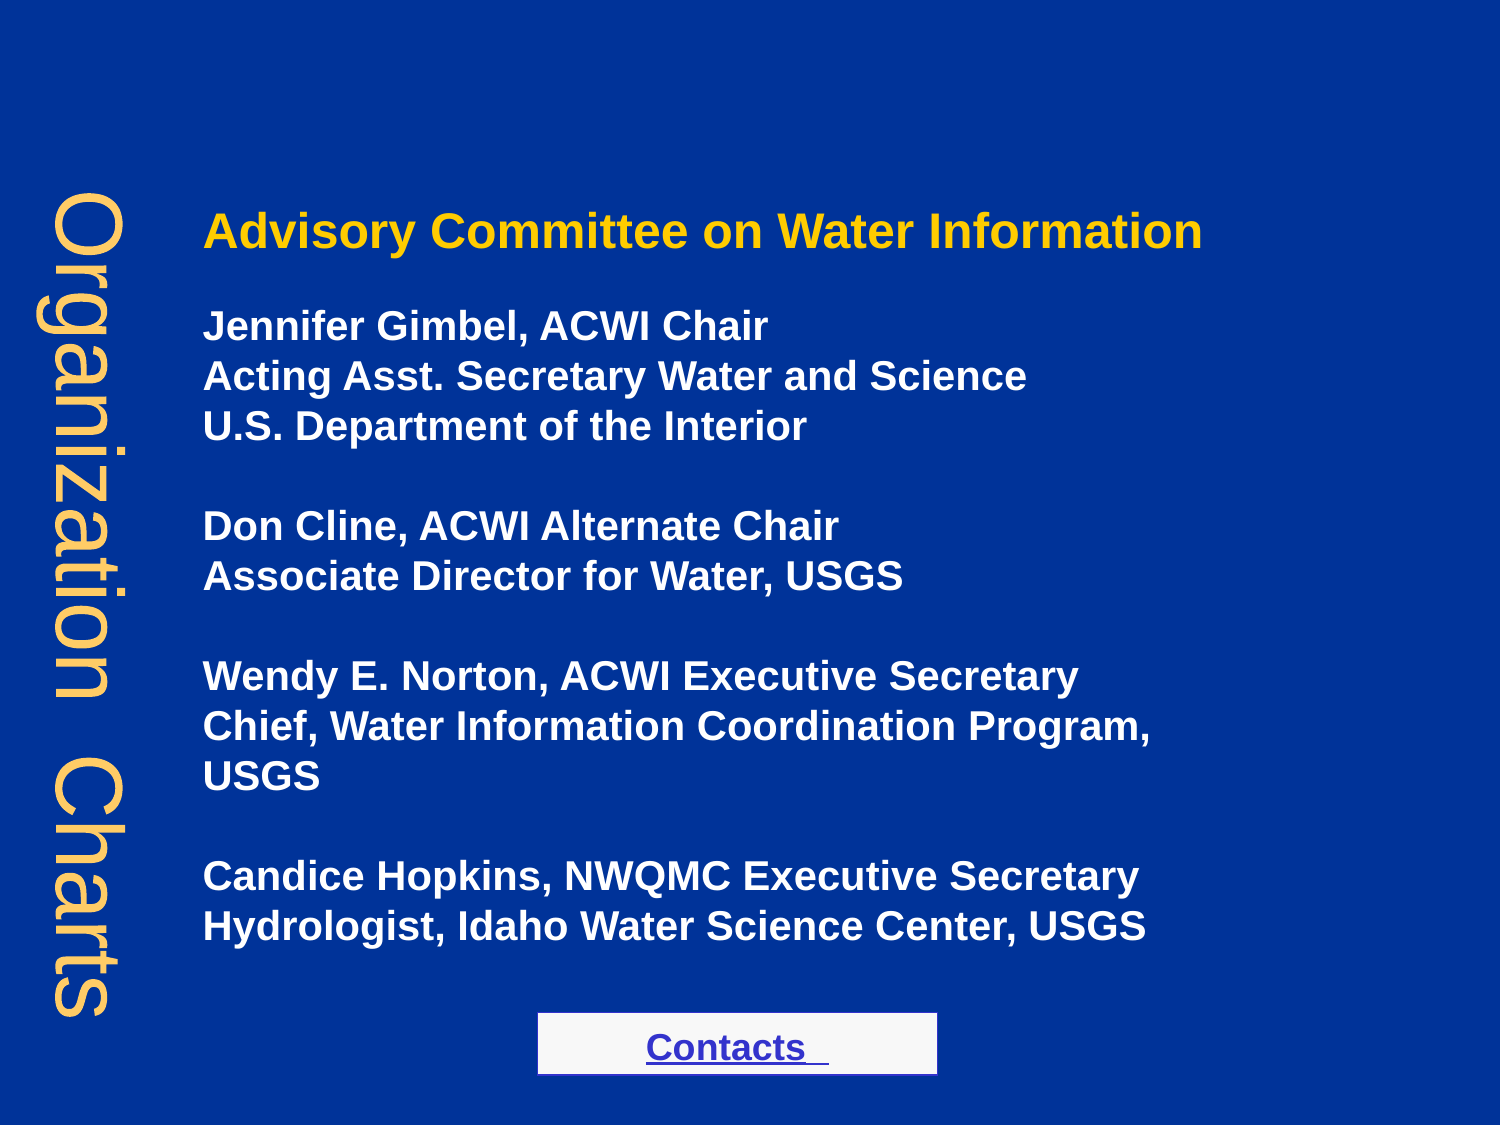

Advisory Committee on Water Information

Jennifer Gimbel, ACWI Chair
Acting Asst. Secretary Water and Science
U.S. Department of the Interior

Don Cline, ACWI Alternate Chair
Associate Director for Water, USGS

Wendy E. Norton, ACWI Executive Secretary
Chief, Water Information Coordination Program, USGS

Candice Hopkins, NWQMC Executive Secretary
Hydrologist, Idaho Water Science Center, USGS

Organization  Charts

Contacts